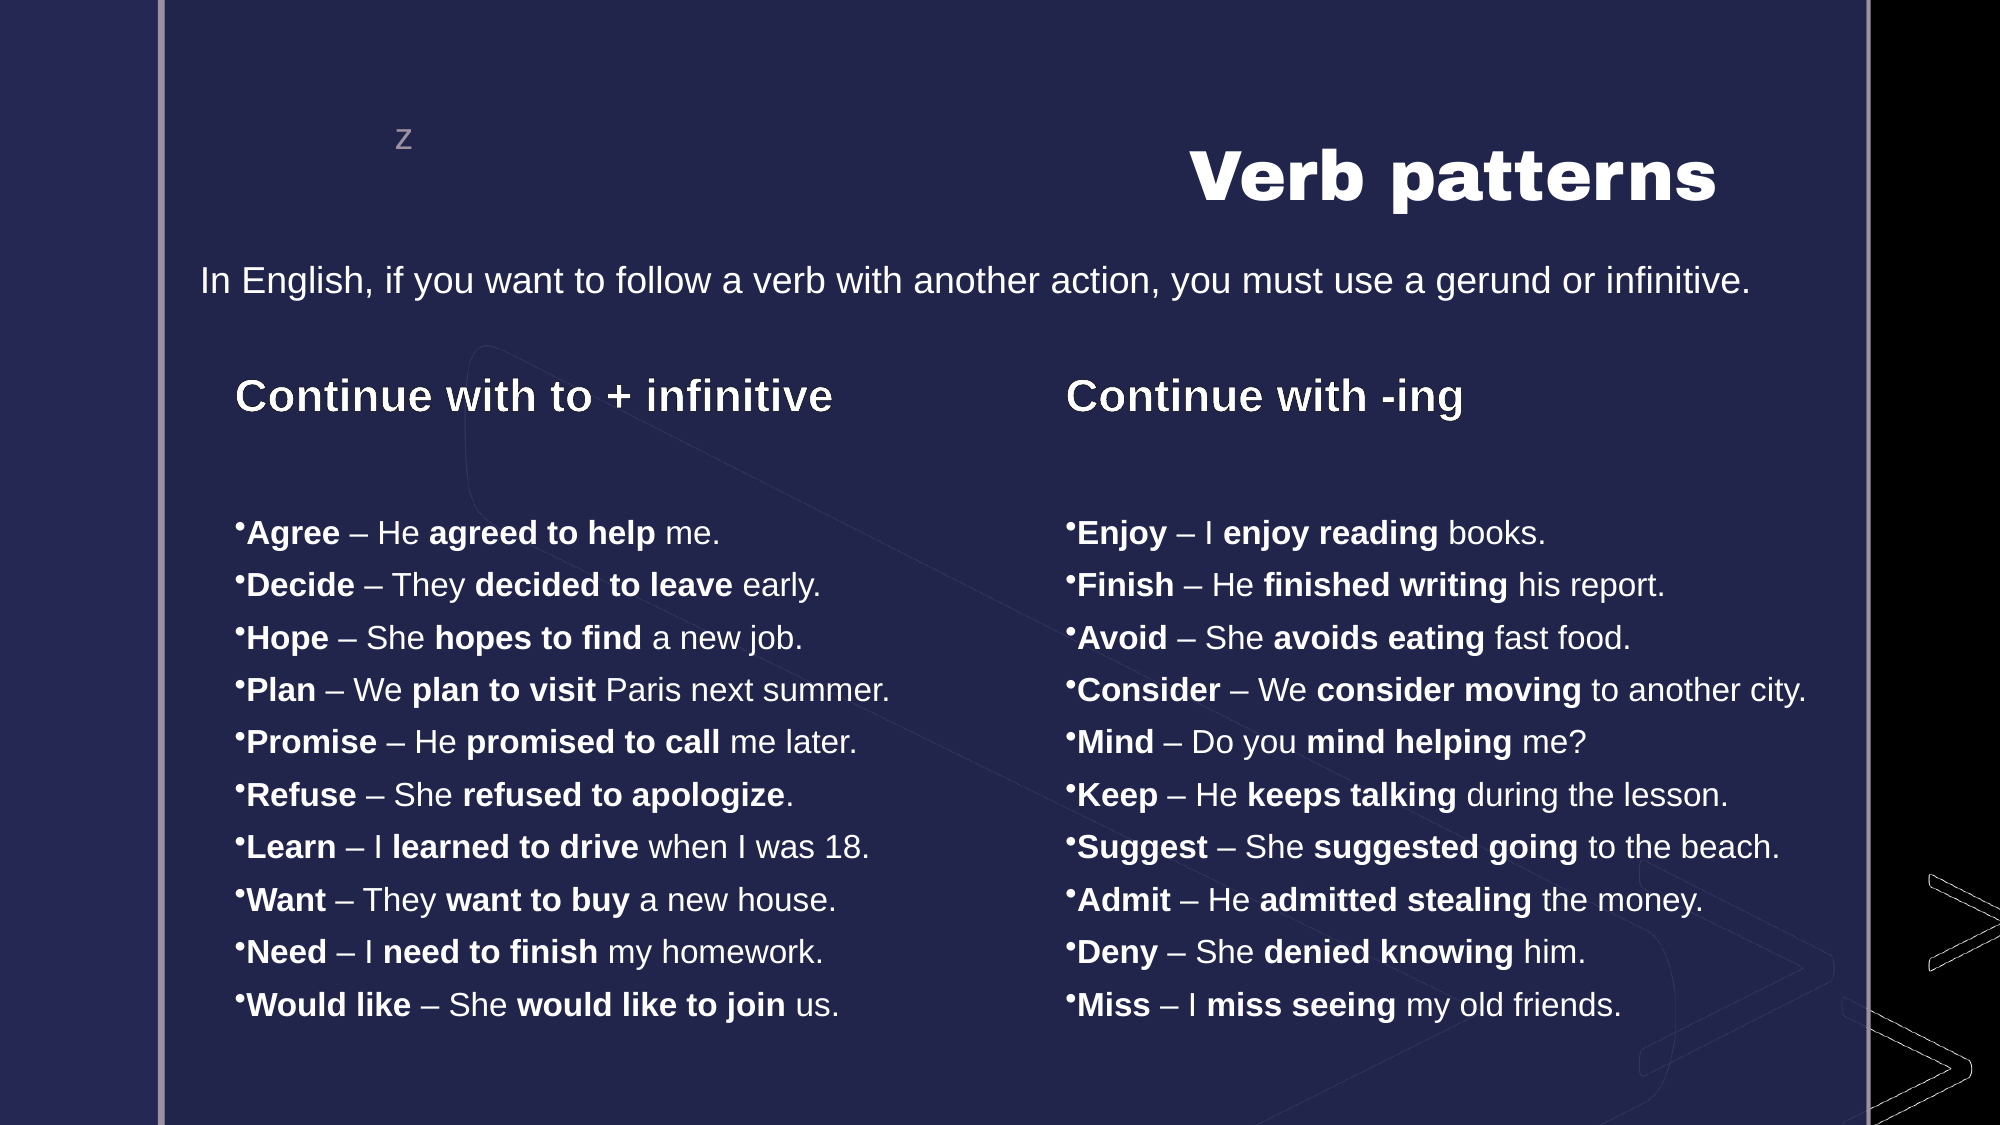

# Verb patterns
In English, if you want to follow a verb with another action, you must use a gerund or infinitive.
Continue with to + infinitive
Continue with -ing
Agree – He agreed to help me.
Decide – They decided to leave early.
Hope – She hopes to find a new job.
Plan – We plan to visit Paris next summer.
Promise – He promised to call me later.
Refuse – She refused to apologize.
Learn – I learned to drive when I was 18.
Want – They want to buy a new house.
Need – I need to finish my homework.
Would like – She would like to join us.
Enjoy – I enjoy reading books.
Finish – He finished writing his report.
Avoid – She avoids eating fast food.
Consider – We consider moving to another city.
Mind – Do you mind helping me?
Keep – He keeps talking during the lesson.
Suggest – She suggested going to the beach.
Admit – He admitted stealing the money.
Deny – She denied knowing him.
Miss – I miss seeing my old friends.